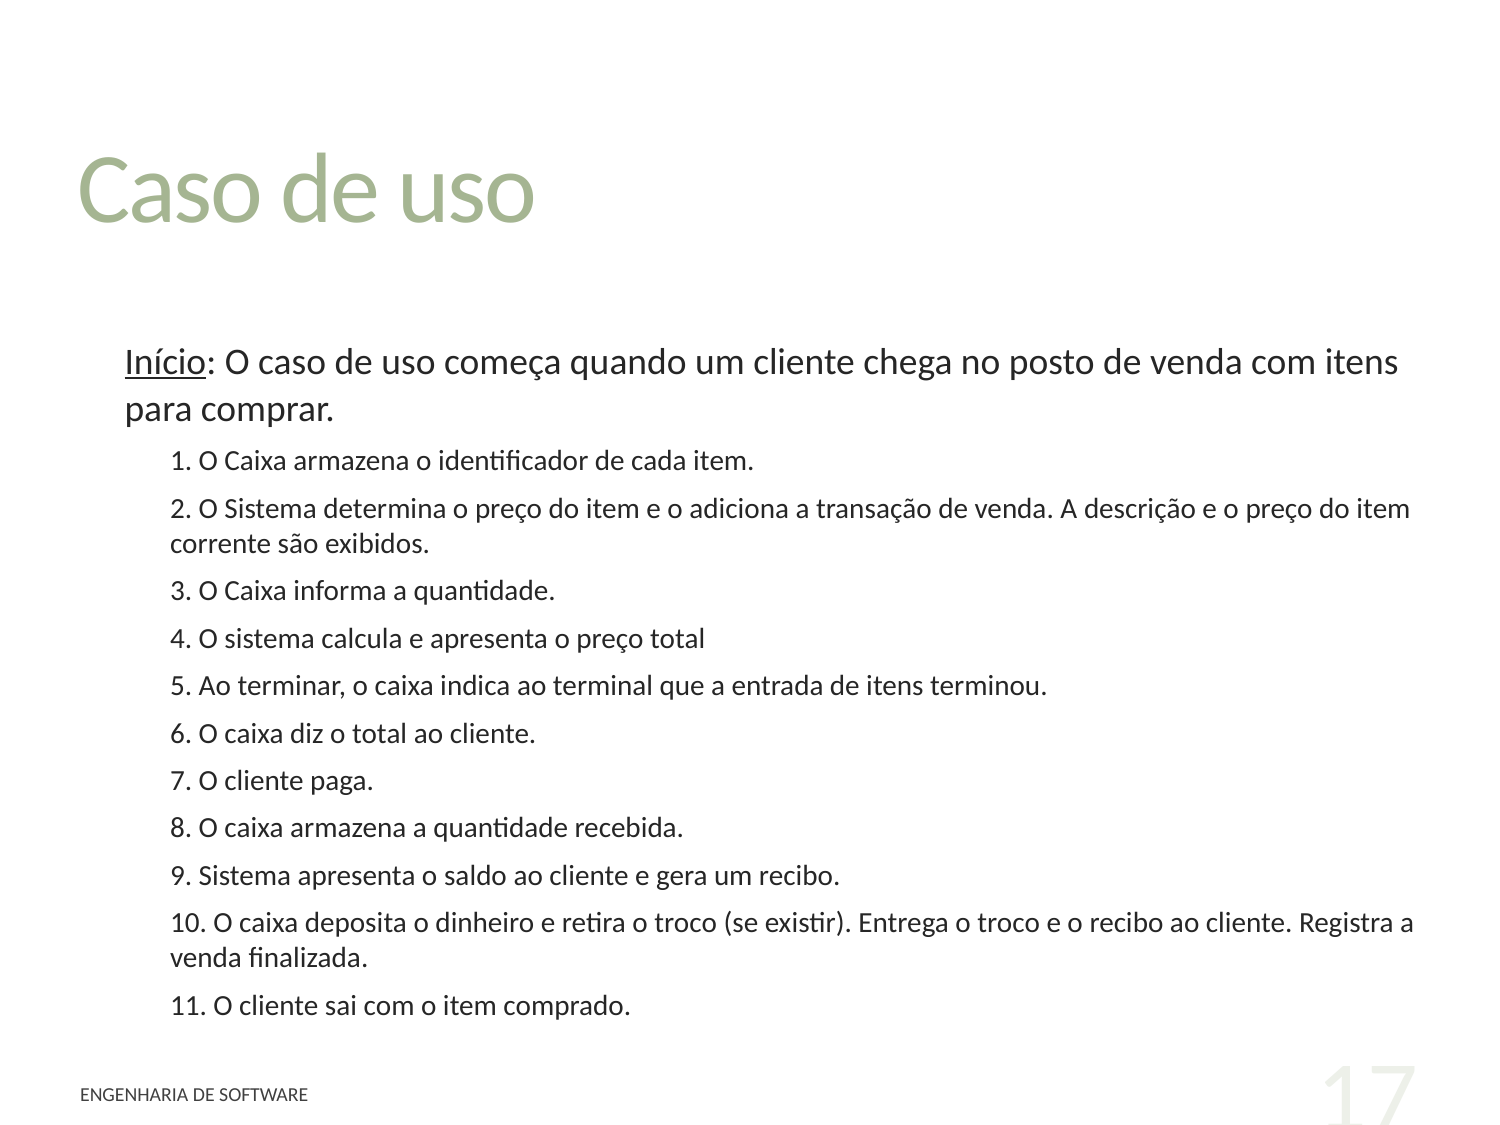

# Caso de uso
Início: O caso de uso começa quando um cliente chega no posto de venda com itens para comprar.
1. O Caixa armazena o identificador de cada item.
2. O Sistema determina o preço do item e o adiciona a transação de venda. A descrição e o preço do item corrente são exibidos.
3. O Caixa informa a quantidade.
4. O sistema calcula e apresenta o preço total
5. Ao terminar, o caixa indica ao terminal que a entrada de itens terminou.
6. O caixa diz o total ao cliente.
7. O cliente paga.
8. O caixa armazena a quantidade recebida.
9. Sistema apresenta o saldo ao cliente e gera um recibo.
10. O caixa deposita o dinheiro e retira o troco (se existir). Entrega o troco e o recibo ao cliente. Registra a venda finalizada.
11. O cliente sai com o item comprado.

17
Engenharia de Software